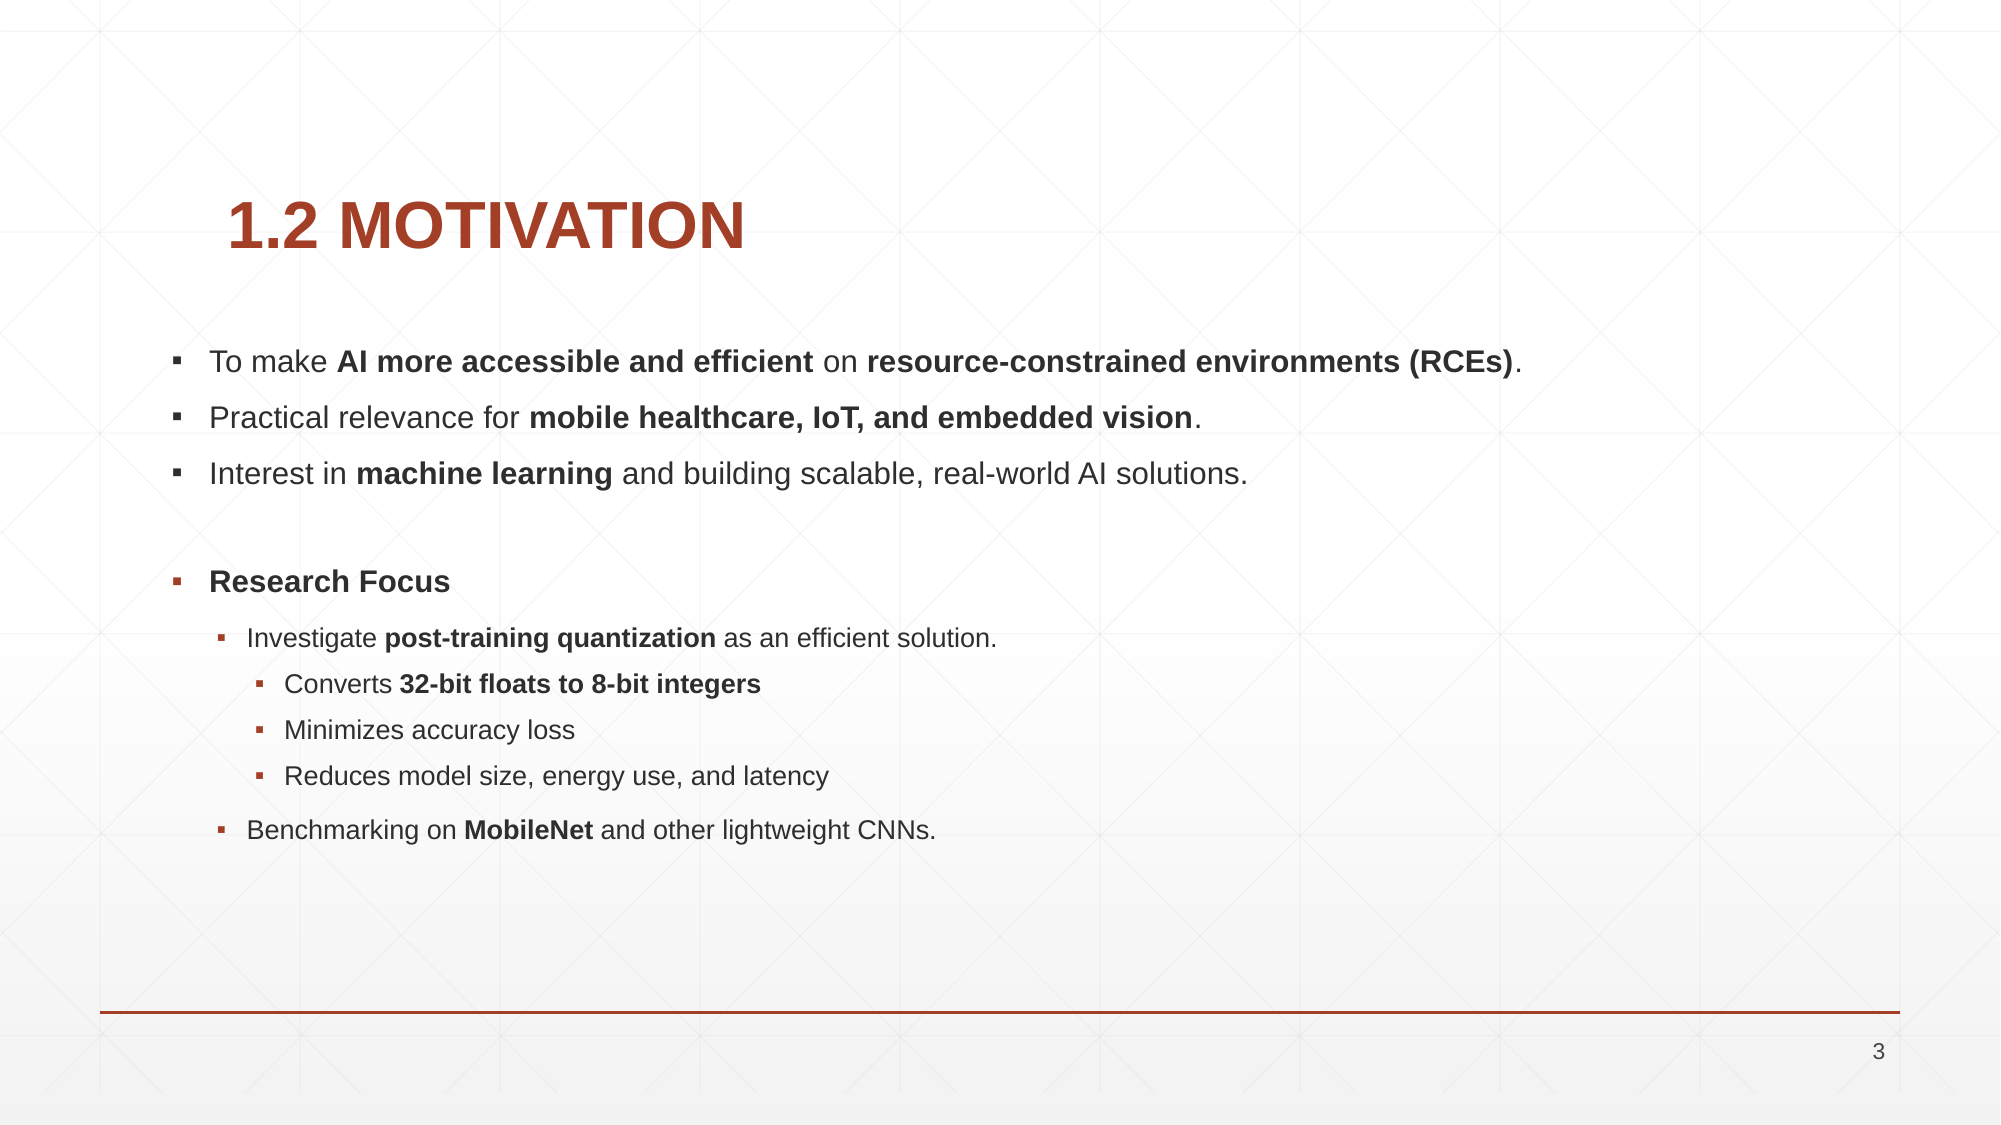

# 1.2 MOTIVATION
To make AI more accessible and efficient on resource-constrained environments (RCEs).
Practical relevance for mobile healthcare, IoT, and embedded vision.
Interest in machine learning and building scalable, real-world AI solutions.

Research Focus
Investigate post-training quantization as an efficient solution.
Converts 32-bit floats to 8-bit integers
Minimizes accuracy loss
Reduces model size, energy use, and latency
Benchmarking on MobileNet and other lightweight CNNs.

3